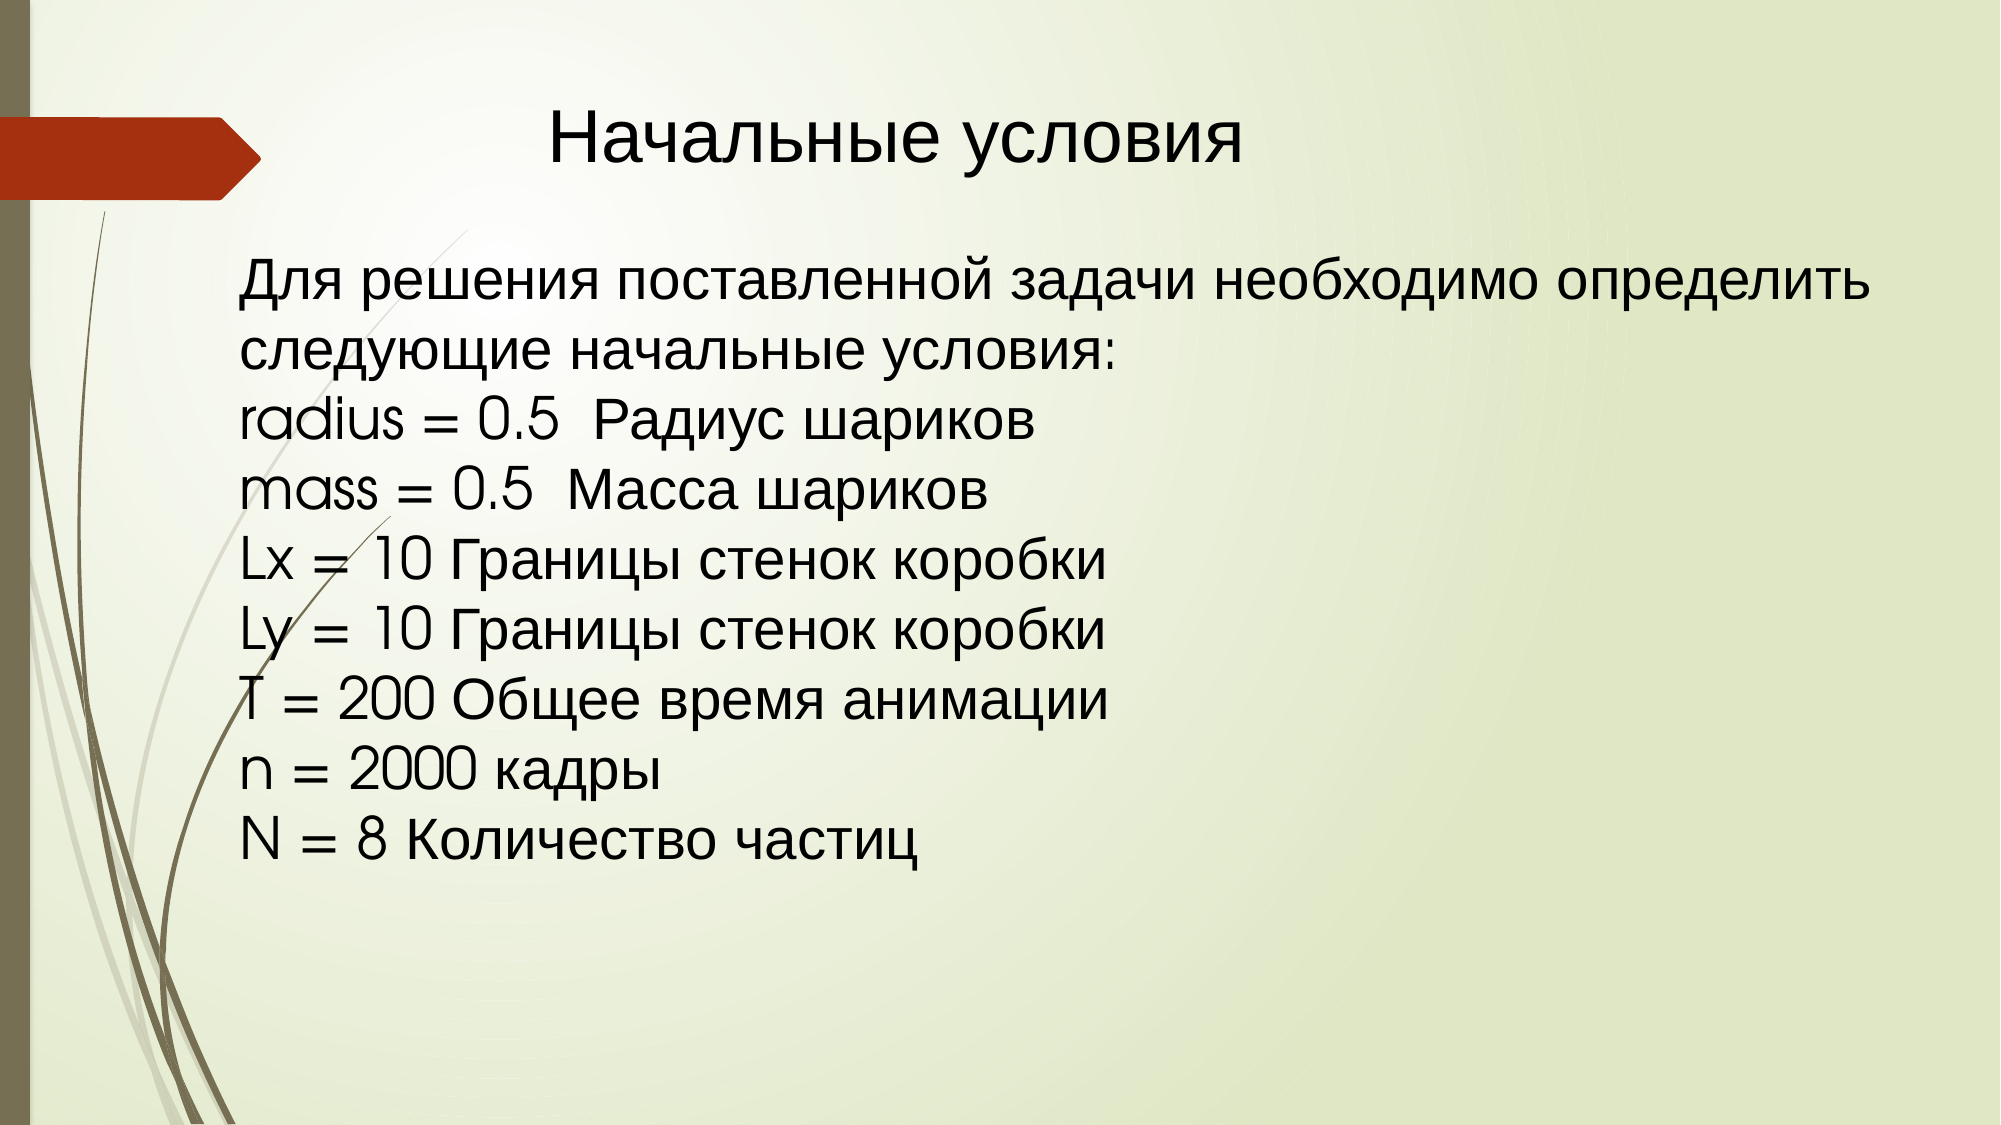

Начальные условия
Для решения поставленной задачи необходимо определить следующие начальные условия:
radius = 0.5  Радиус шариков
mass = 0.5  Масса шариков
Lx = 10 Границы стенок коробки
Ly = 10 Границы стенок коробки
T = 200 Общее время анимации
n = 2000 кадры
N = 8 Количество частиц